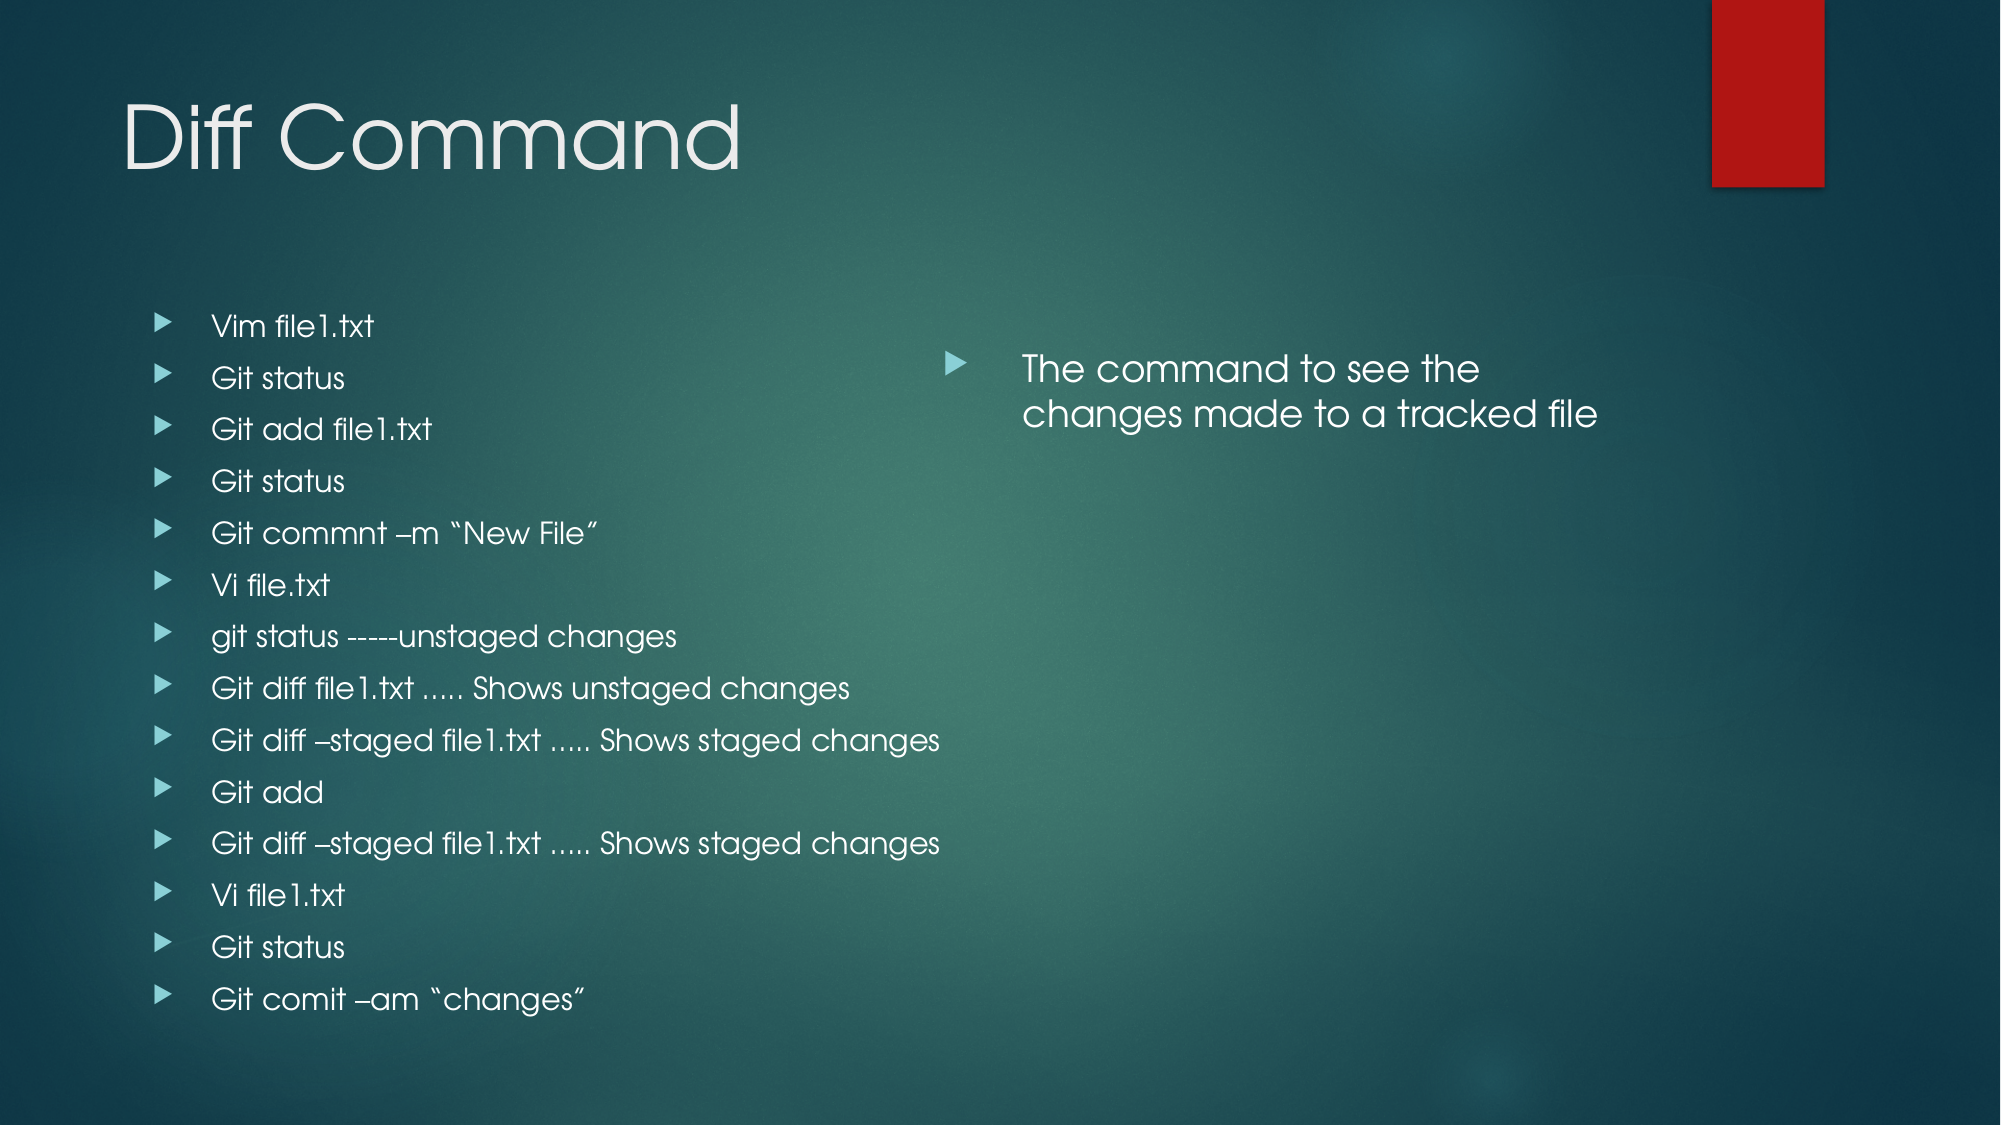

# Diff Command
Vim file1.txt
Git status
Git add file1.txt
Git status
Git commnt –m “New File”
Vi file.txt
git status -----unstaged changes
Git diff file1.txt ….. Shows unstaged changes
Git diff –staged file1.txt ….. Shows staged changes
Git add
Git diff –staged file1.txt ….. Shows staged changes
Vi file1.txt
Git status
Git comit –am “changes”

The command to see the changes made to a tracked file